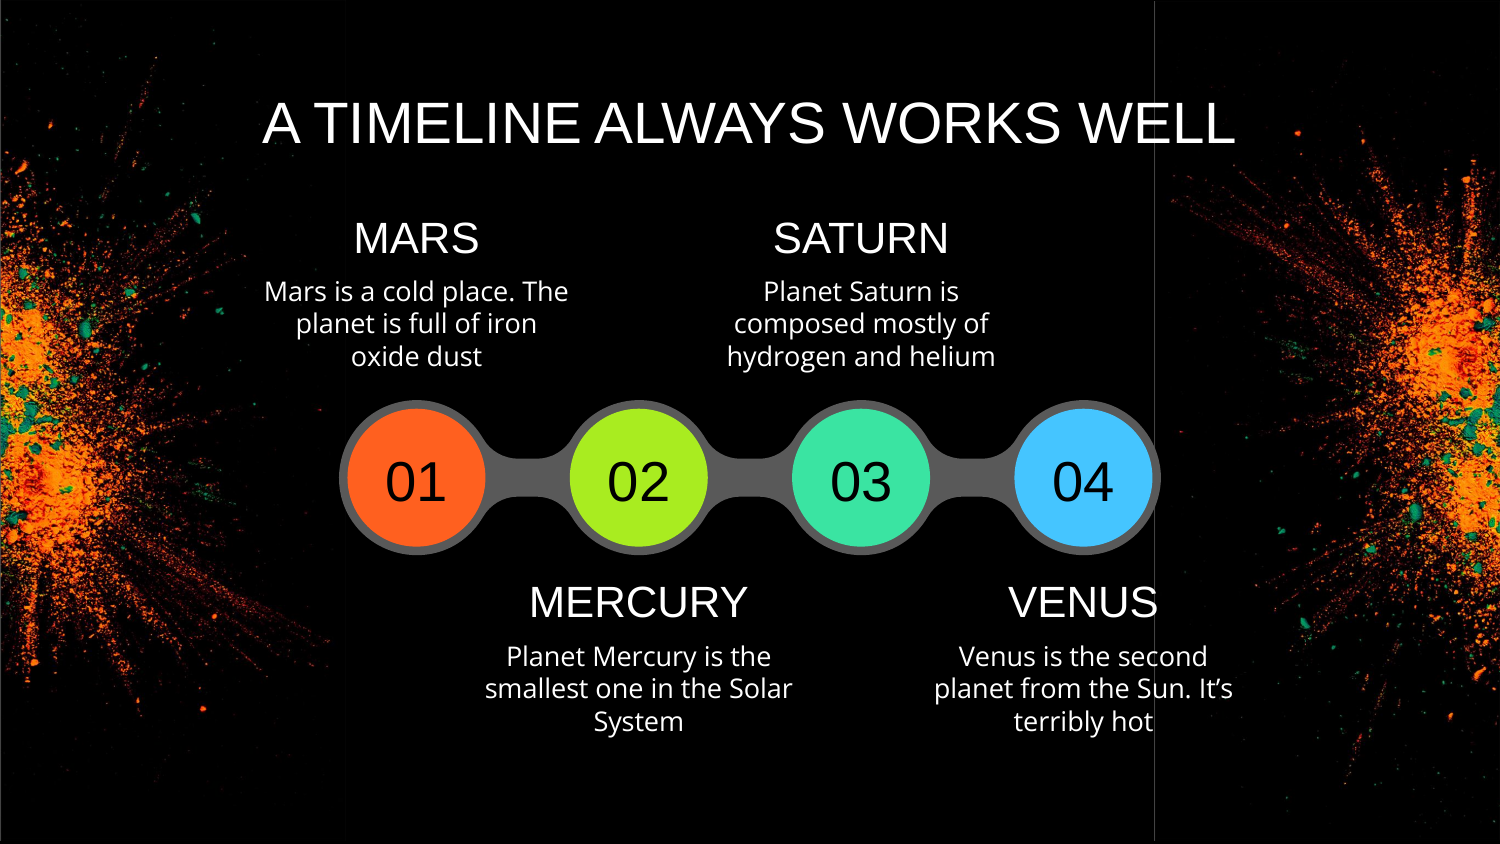

# A TIMELINE ALWAYS WORKS WELL
MARS
SATURN
Mars is a cold place. The planet is full of iron oxide dust
Planet Saturn is composed mostly of hydrogen and helium

01
02
03
04
MERCURY
VENUS
Planet Mercury is the smallest one in the Solar System
Venus is the second planet from the Sun. It’s terribly hot